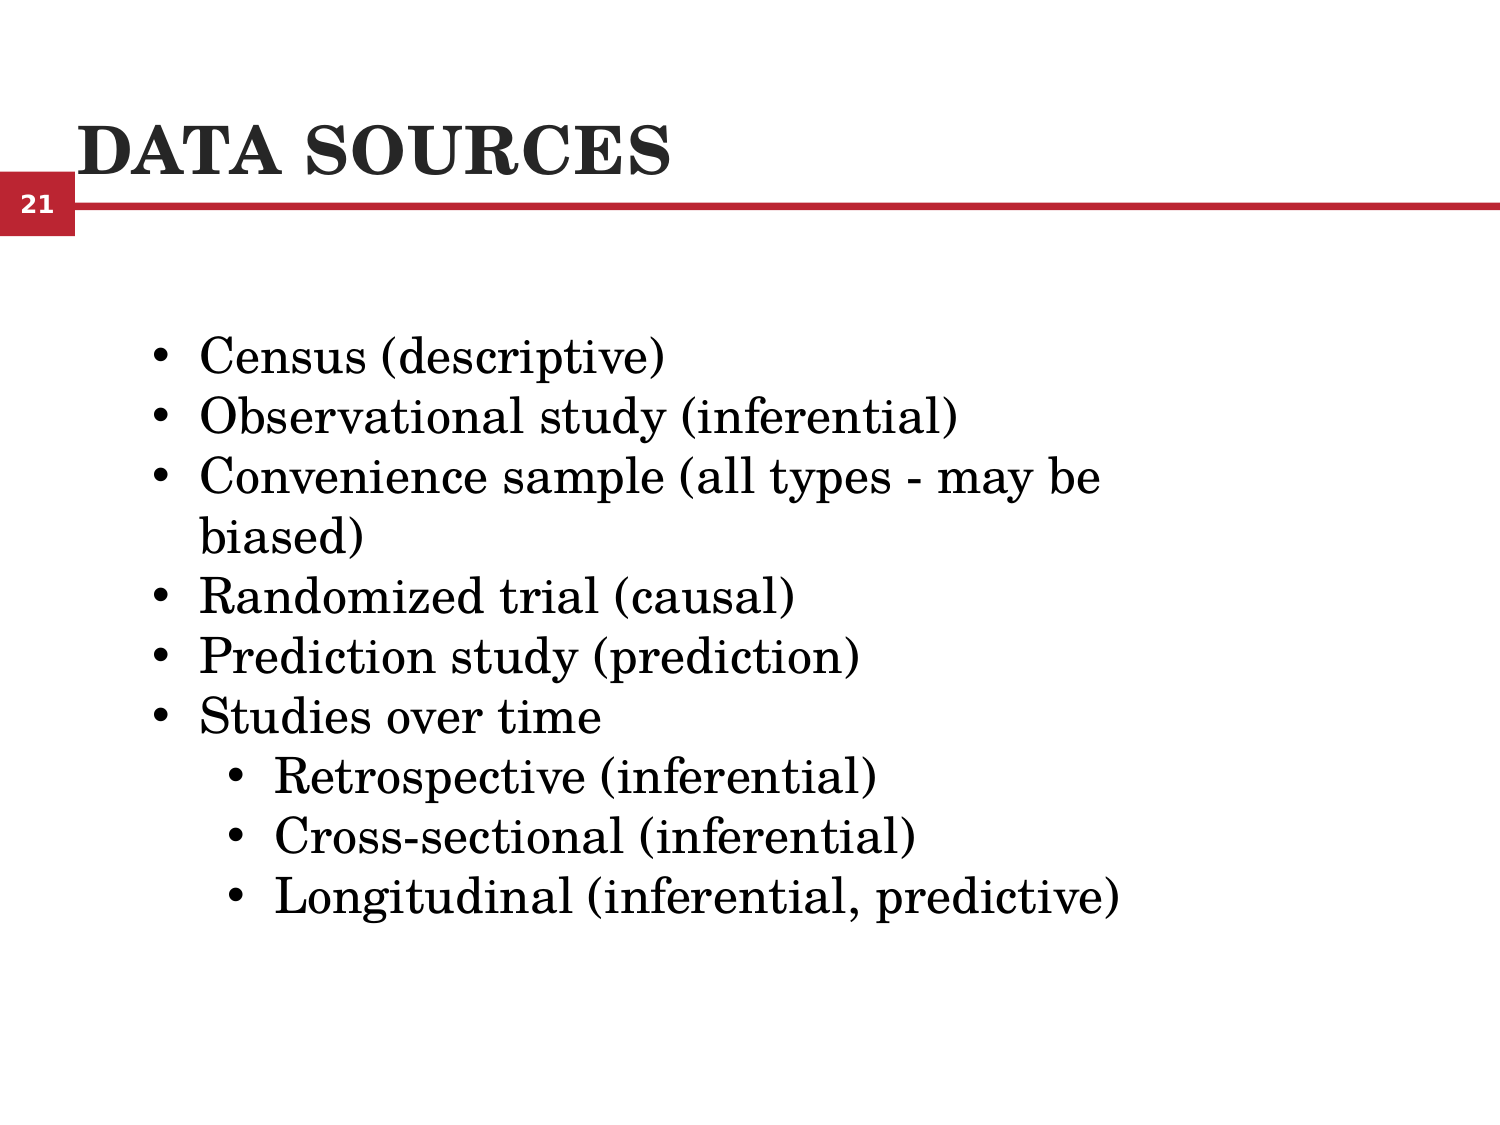

# Data Sources
Census (descriptive)
Observational study (inferential)
Convenience sample (all types - may be biased)
Randomized trial (causal)
Prediction study (prediction)
Studies over time
Retrospective (inferential)
Cross-sectional (inferential)
Longitudinal (inferential, predictive)

19